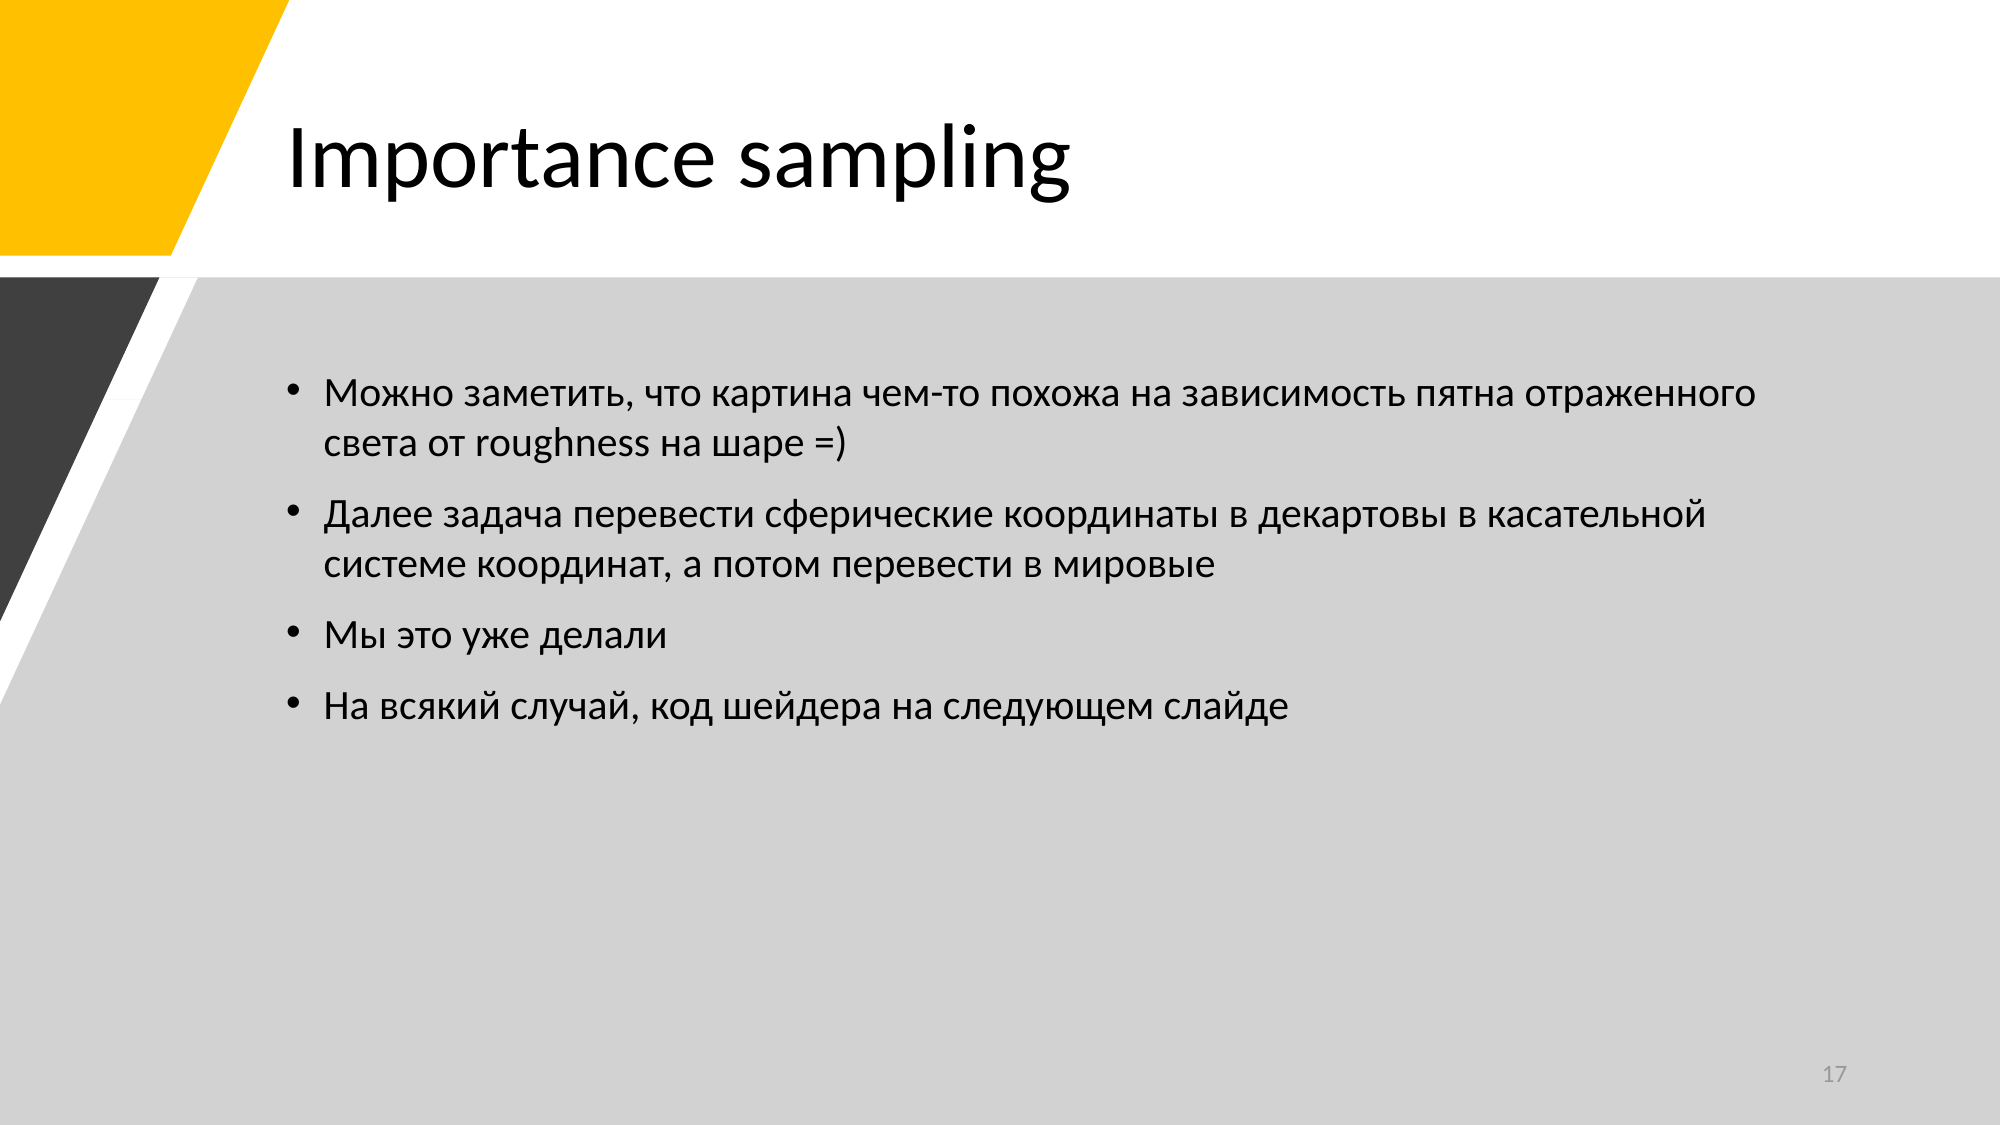

# Importance sampling

Можно заметить, что картина чем-то похожа на зависимость пятна отраженного света от roughness на шаре =)
Далее задача перевести сферические координаты в декартовы в касательной системе координат, а потом перевести в мировые
Мы это уже делали
На всякий случай, код шейдера на следующем слайде
17